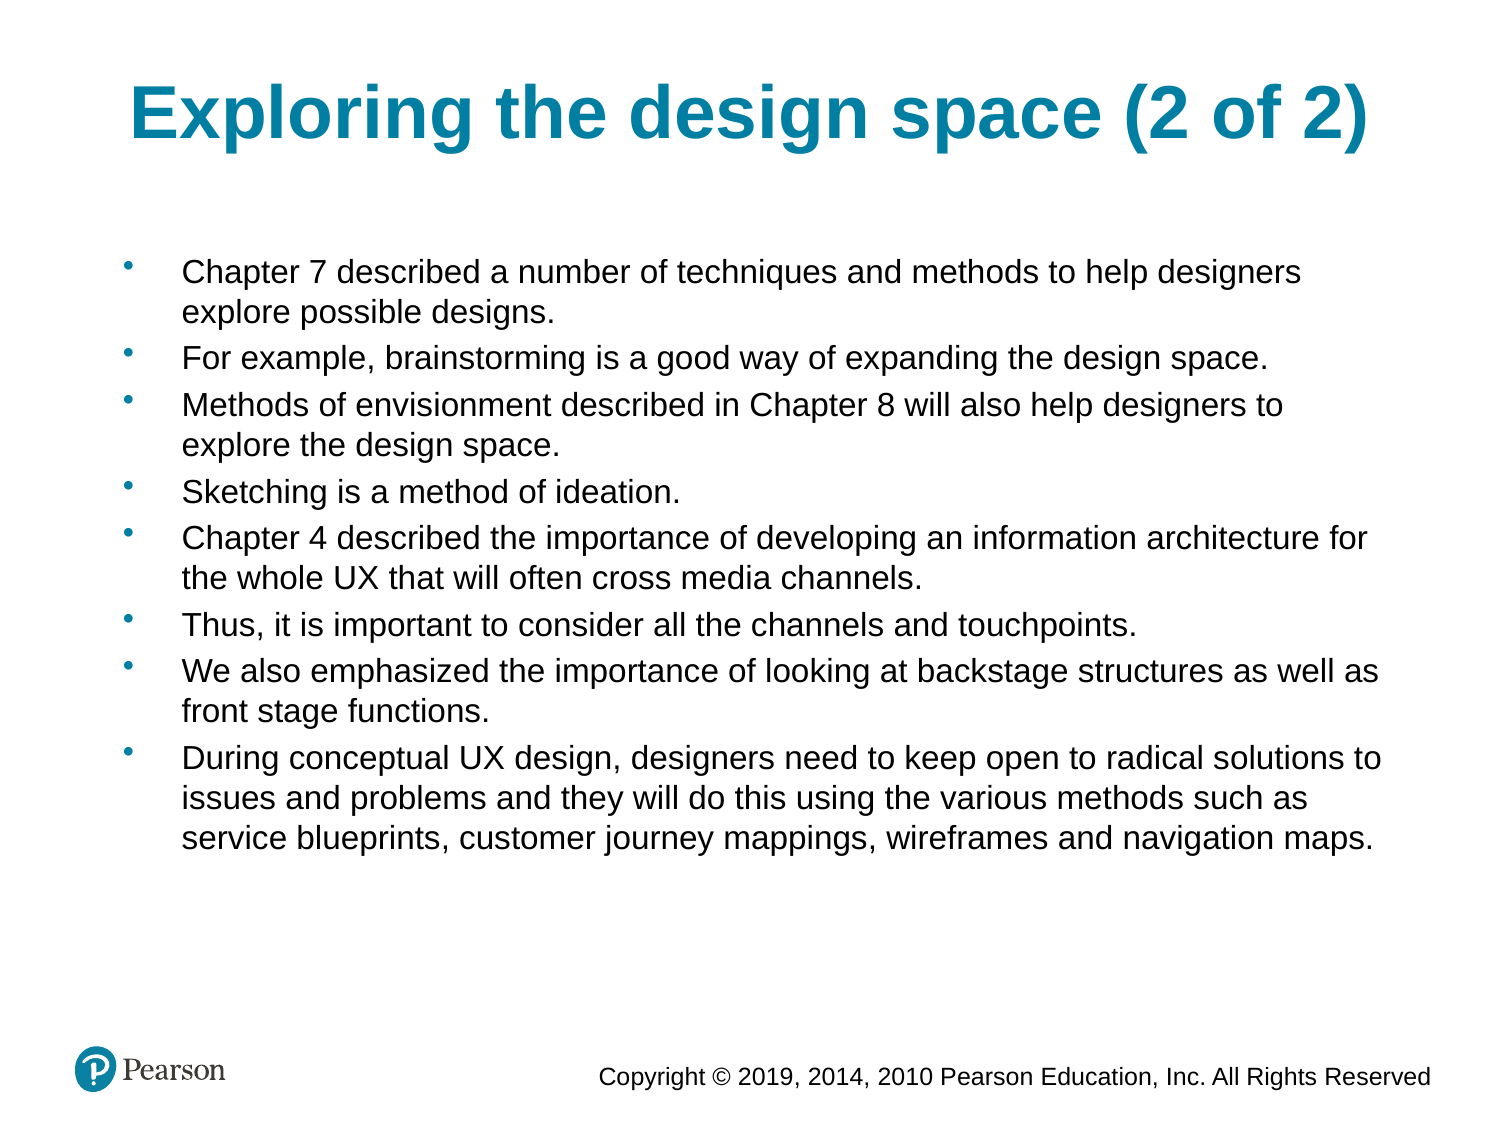

Exploring the design space (2 of 2)
Chapter 7 described a number of techniques and methods to help designers explore possible designs.
For example, brainstorming is a good way of expanding the design space.
Methods of envisionment described in Chapter 8 will also help designers to explore the design space.
Sketching is a method of ideation.
Chapter 4 described the importance of developing an information architecture for the whole UX that will often cross media channels.
Thus, it is important to consider all the channels and touchpoints.
We also emphasized the importance of looking at backstage structures as well as front stage functions.
During conceptual UX design, designers need to keep open to radical solutions to issues and problems and they will do this using the various methods such as service blueprints, customer journey mappings, wireframes and navigation maps.